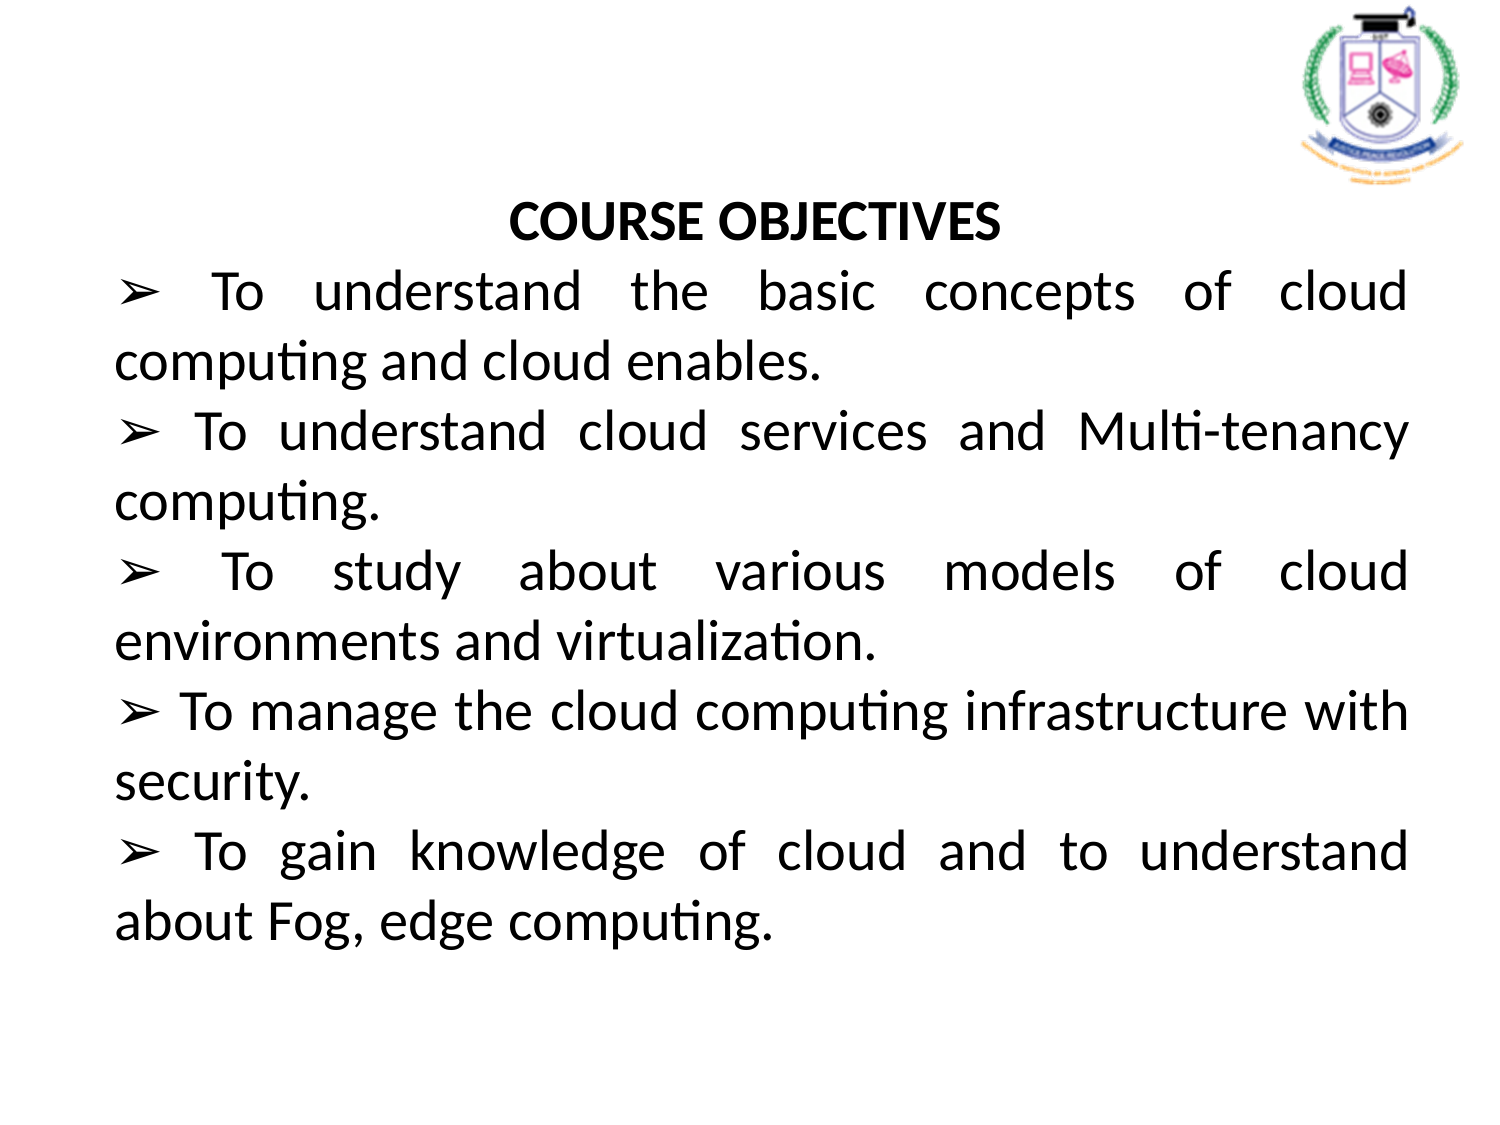

COURSE OBJECTIVES
➢ To understand the basic concepts of cloud computing and cloud enables.
➢ To understand cloud services and Multi-tenancy computing.
➢ To study about various models of cloud environments and virtualization.
➢ To manage the cloud computing infrastructure with security.
➢ To gain knowledge of cloud and to understand about Fog, edge computing.